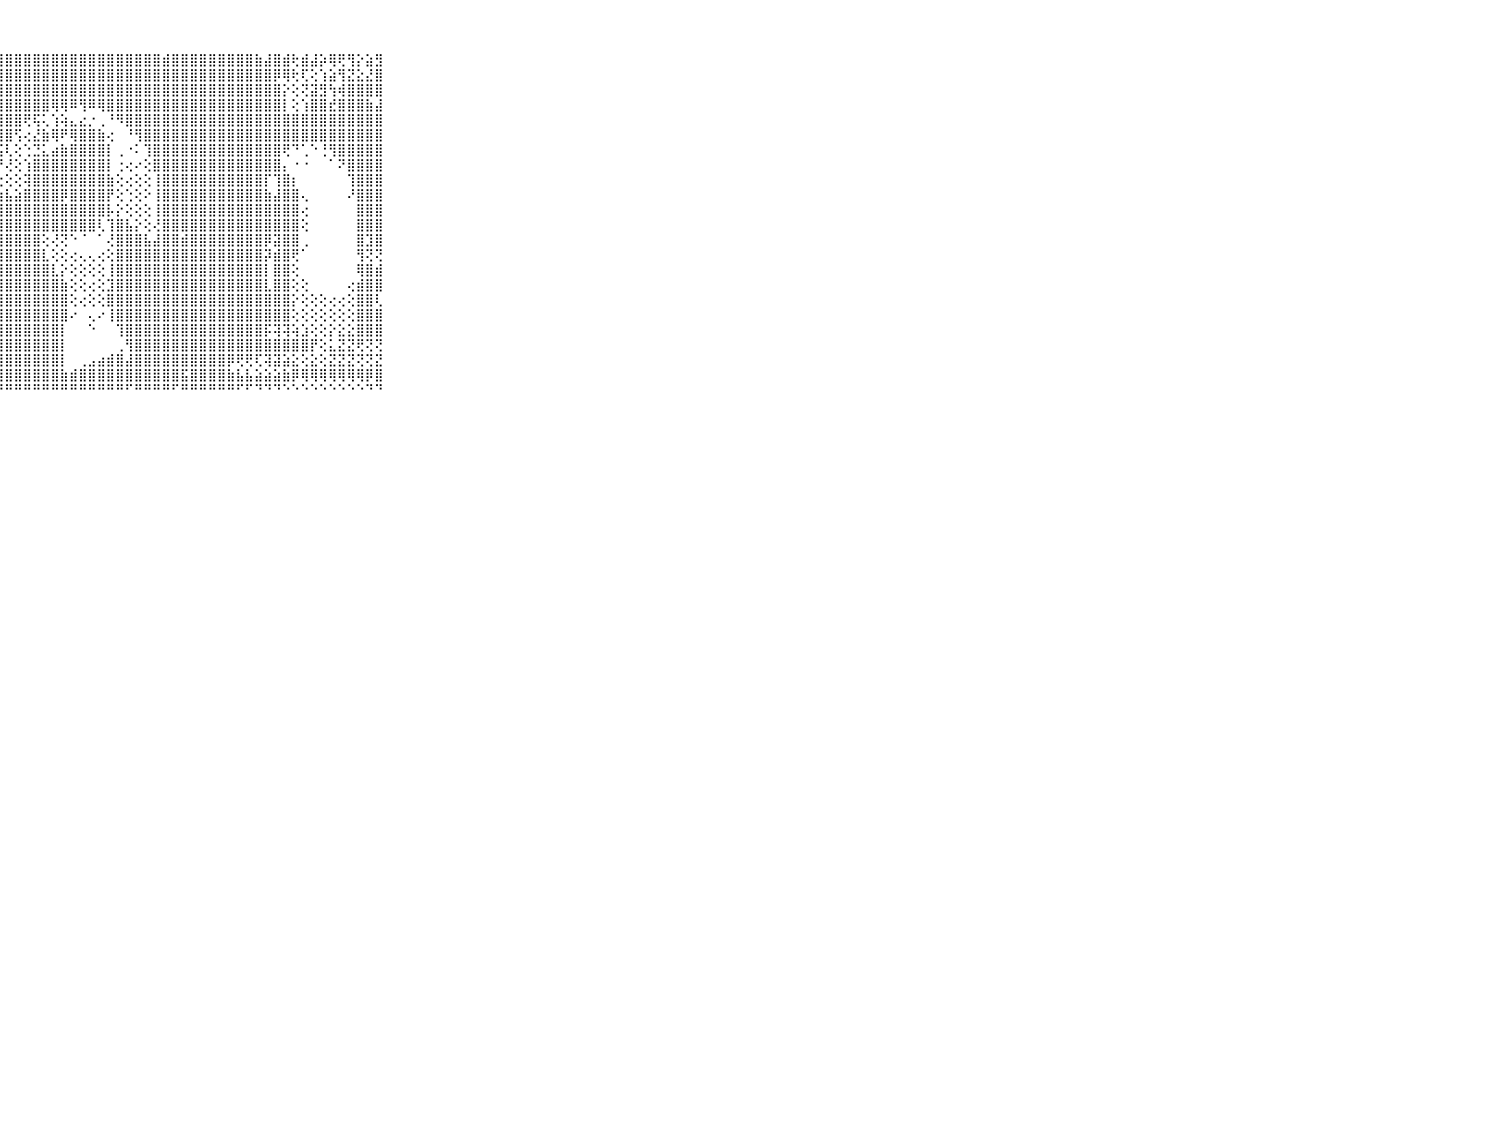

⠀⠀⠀⠀⠀⠀⠀⠀⠀⠀⠀⢸⣿⣿⢿⣿⢿⣿⣿⣿⣿⣿⣿⣿⣿⣿⣿⣿⣿⣿⣿⣿⣿⣿⣿⣿⣿⣿⣿⣿⣿⣿⣿⣿⣿⣾⣿⣿⣿⣿⣿⣿⣿⣿⣿⣷⣼⣿⣾⢗⣾⣼⡵⢿⢟⢻⡕⣵⣻⠀⠀⠀⠀⠀⠀⠀⠀⠀⠀⠀⠀
⠀⠀⠀⠀⠀⠀⠀⠀⠀⠀⠀⢱⢼⢝⡿⣿⣿⣿⣿⣿⣿⣷⣷⣿⣿⣿⣿⣿⣿⣿⣿⣿⣿⣿⣿⣿⣿⣿⣿⣿⣿⣿⣿⣿⣿⣿⣿⣿⣿⣿⣿⣿⣿⣿⣿⣿⣿⡿⢿⢗⢏⢕⢱⣵⢻⣝⣕⣜⣿⠀⠀⠀⠀⠀⠀⠀⠀⠀⠀⠀⠀
⠀⠀⠀⠀⠀⠀⠀⠀⠀⠀⠀⢸⢷⣷⣾⣷⣷⢿⡟⣿⣿⣿⣿⣿⣿⣿⣿⣿⣿⣿⣿⣿⣿⣿⣿⣿⣿⣿⣿⣿⣿⣿⣿⣿⣿⣿⣿⣿⣿⣿⣿⣿⣿⣿⣿⣿⣿⣿⡕⢕⢝⣽⣻⢳⢾⣿⣿⣿⣿⠀⠀⠀⠀⠀⠀⠀⠀⠀⠀⠀⠀
⠀⠀⠀⠀⠀⠀⠀⠀⠀⠀⠀⢱⣾⡿⢿⣿⣵⣾⣿⣿⣿⣿⣿⣿⣿⣿⣿⣿⣿⣿⣿⣿⣿⢿⢿⠿⢻⠿⢿⣿⣿⣿⣿⣿⣿⣿⣿⣿⣿⣿⣿⣿⣿⣿⣿⣿⣿⣿⡇⢕⢱⣿⣿⣞⣿⣿⣿⣷⣼⠀⠀⠀⠀⠀⠀⠀⠀⠀⠀⠀⠀
⠀⠀⠀⠀⠀⠀⠀⠀⠀⠀⠀⢱⣾⣿⣿⢟⡻⢻⣻⣿⣿⣿⣿⣿⣿⣿⣿⣿⣿⣿⢟⢯⢅⢱⢵⣄⣔⡐⢀⠘⠻⣿⣿⣿⣿⣿⣿⣿⣿⣿⣿⣿⣿⣿⣿⣿⣿⣿⣿⣿⣿⣿⣿⣿⣿⣿⣿⣿⣿⠀⠀⠀⠀⠀⠀⠀⠀⠀⠀⠀⠀
⠀⠀⠀⠀⠀⠀⠀⠀⠀⠀⠀⢸⣽⣿⡿⢞⢿⢿⡹⣿⣿⣹⣿⣟⢿⣿⣿⣿⣿⢫⢔⣜⣷⢿⠟⢿⣿⣿⣷⢔⠀⠘⢻⣿⣿⣿⣿⣿⣿⣿⣿⣿⣿⣿⣿⣿⣿⣿⣿⣿⣿⣿⣿⣿⣿⣿⣿⣿⣿⠀⠀⠀⠀⠀⠀⠀⠀⠀⠀⠀⠀
⠀⠀⠀⠀⠀⠀⠀⠀⠀⠀⠀⢕⣧⣕⢵⡼⣽⣳⣿⣷⢷⡾⣿⣿⣿⣿⣿⣯⢇⢕⢑⣙⣅⣴⣷⣿⣿⣿⣿⡇⢀⠐⠅⢹⣿⣿⣿⣿⣿⣿⣿⣿⣿⣿⣿⣿⣿⣿⢟⠙⢁⠑⢘⢻⣿⣿⣿⣿⣿⠀⠀⠀⠀⠀⠀⠀⠀⠀⠀⠀⠀
⠀⠀⠀⠀⠀⠀⠀⠀⠀⠀⠀⢕⢝⢝⣗⣷⣵⣿⡝⢟⢿⣿⣿⣯⣿⣿⣿⡟⢜⢕⢱⣿⣿⣿⣿⣿⣿⣿⣿⡇⢐⢔⠔⢕⣿⣿⣿⣿⣿⣿⣿⣿⣿⣿⣿⣿⣿⣿⡄⠐⠐⠀⠀⠁⠝⣿⣿⣿⣿⠀⠀⠀⠀⠀⠀⠀⠀⠀⠀⠀⠀
⠀⠀⠀⠀⠀⠀⠀⠀⠀⠀⠀⢕⢇⢕⣗⡵⢵⡽⢽⢝⣹⣝⣝⣗⣺⣿⣿⢕⢕⢕⢽⣿⣿⣿⣿⣿⣿⣿⣿⣷⢕⢔⢕⢕⢸⣿⣿⣿⣿⣿⣿⣿⣿⣿⣿⣿⡏⢹⣿⡆⠀⠀⠀⠀⠀⢹⣿⣿⣿⠀⠀⠀⠀⠀⠀⠀⠀⠀⠀⠀⠀
⠀⠀⠀⠀⠀⠀⠀⠀⠀⠀⠀⢱⢜⣕⣽⢟⢝⢷⣗⡗⣗⡗⢳⢗⢻⣿⣯⣵⣧⣵⣿⣿⣿⣿⡿⣿⣿⣿⣿⡟⢕⢑⢕⠕⢸⣿⣿⣿⣿⣿⣿⣿⣿⣿⣿⣿⣷⣼⣿⣿⢄⠀⠀⠀⠀⠜⣿⣿⣿⠀⠀⠀⠀⠀⠀⠀⠀⠀⠀⠀⠀
⠀⠀⠀⠀⠀⠀⠀⠀⠀⠀⠀⢜⢝⢟⢝⣗⢗⢗⢞⢻⡻⢧⢼⢿⢿⢽⢿⣿⣿⣿⣿⣿⣿⣿⣿⣿⣿⣿⣿⡧⡕⢕⢕⢕⢸⣿⣿⣿⣿⣿⣿⣿⣿⣿⣿⣿⣿⣿⣿⣿⢔⠀⠀⠀⠀⠀⣿⣿⣿⠀⠀⠀⠀⠀⠀⠀⠀⠀⠀⠀⠀
⠀⠀⠀⠀⠀⠀⠀⠀⠀⠀⠀⢕⢕⢕⢸⢱⢵⢵⢵⢵⢵⢼⢽⢿⢽⣽⡽⣿⣿⣿⣿⣿⣿⣿⣿⣿⣿⣿⢇⢹⣿⣧⡕⢕⢜⣿⣿⣿⣿⣿⣿⣿⣿⣿⣿⣿⣿⣿⣿⣿⢕⠀⠀⠀⠀⠀⣿⣿⣿⠀⠀⠀⠀⠀⠀⠀⠀⠀⠀⠀⠀
⠀⠀⠀⠀⠀⠀⠀⠀⠀⠀⠀⣕⢇⢸⢝⡇⣝⢿⣟⣹⣝⣝⣝⣻⣹⢟⣟⣿⣿⣿⣿⣿⢕⢜⢝⠑⠈⠀⠁⢜⣿⣿⣿⣧⣼⣿⣿⣾⣿⣿⣿⣿⣿⣿⣿⣿⡿⣽⣿⣿⢀⠀⠀⠀⠀⠀⣿⣹⣿⠀⠀⠀⠀⠀⠀⠀⠀⠀⠀⠀⠀
⠀⠀⠀⠀⠀⠀⠀⠀⠀⠀⠀⢗⢧⢕⢗⢇⣗⣗⣷⣗⣷⣷⣻⣷⣷⣾⣷⣿⣿⣿⣿⣿⣇⢕⢕⢔⢄⢄⢔⢕⣿⣿⣿⣿⣿⣿⣿⣿⣿⣿⣿⣿⣿⣿⣿⣿⡽⣾⣿⢟⠁⠀⠀⠀⠀⠀⢻⢝⢝⠀⠀⠀⠀⠀⠀⠀⠀⠀⠀⠀⠀
⠀⠀⠀⠀⠀⠀⠀⠀⠀⠀⠀⢱⣷⣷⡷⢧⣵⣷⢷⢧⢵⣧⣼⢷⣿⣿⣿⣿⣿⣿⣿⣿⣿⣇⡕⢕⢕⢕⢕⢸⣿⣿⣿⣿⣿⣿⣿⣿⣿⣿⣿⣿⣿⣿⣿⣿⡇⣿⣿⢕⠀⠀⠀⠀⠀⠀⢿⣿⣾⠀⠀⠀⠀⠀⠀⠀⠀⠀⠀⠀⠀
⠀⠀⠀⠀⠀⠀⠀⠀⠀⠀⠀⢸⣷⣾⣿⣿⣿⣟⣿⣿⣻⣿⣿⣿⣿⣿⣿⣿⣿⣿⣿⣿⣿⣿⣷⢕⢕⢔⢕⣹⣿⣿⣿⣿⣿⣿⣿⣿⣿⣿⣿⣿⣿⣿⣿⣿⣇⣿⣿⢕⢕⠀⠀⠀⠀⢔⣾⣿⣿⠀⠀⠀⠀⠀⠀⠀⠀⠀⠀⠀⠀
⠀⠀⠀⠀⠀⠀⠀⠀⠀⠀⠀⣿⣽⣿⣿⣿⢿⣿⣾⣿⣿⣿⣿⣿⣿⣿⣿⣿⣿⣿⣿⣿⣿⣿⣿⢕⢔⢕⢕⣿⣿⣿⣿⣿⣿⣿⣿⣿⣿⣿⣿⣿⣿⣿⣿⣿⣿⣿⣿⡕⢕⢕⢕⢔⢔⢕⣿⣿⢇⠀⠀⠀⠀⠀⠀⠀⠀⠀⠀⠀⠀
⠀⠀⠀⠀⠀⠀⠀⠀⠀⠀⠀⣿⣿⣿⣿⣿⣿⣿⣿⣿⣿⣿⣿⣿⣿⣿⣿⣿⣿⣿⣿⣿⣿⣿⣿⠔⠀⢄⠔⢸⣿⣿⣿⣿⣿⣿⣿⣿⣿⣿⣿⣿⣿⣿⣿⣿⣿⣿⣿⢕⢕⢕⢕⢕⢕⢕⣿⣿⣿⠀⠀⠀⠀⠀⠀⠀⠀⠀⠀⠀⠀
⠀⠀⠀⠀⠀⠀⠀⠀⠀⠀⠀⣿⣿⣿⣿⣿⣿⣿⣿⣿⣿⣿⣿⣿⣿⣿⣿⣿⣿⣿⣿⣿⣿⣿⡇⠀⠀⠑⠀⠀⢹⣿⣿⣿⣿⣿⣿⣿⣿⣿⣿⣿⣿⣿⣿⣿⡯⢽⢽⢵⣱⢕⢕⡕⣕⣕⣿⣿⣿⠀⠀⠀⠀⠀⠀⠀⠀⠀⠀⠀⠀
⠀⠀⠀⠀⠀⠀⠀⠀⠀⠀⠀⣿⣿⣿⣿⣿⣿⣿⣿⣿⣿⣿⣿⣿⣿⣿⣿⣿⣿⣿⣿⣿⣿⣿⡇⠀⠀⠀⠀⠀⢀⢻⣿⣿⣿⣿⣿⣿⣿⣿⣿⣿⣿⣿⣿⣿⣿⣿⣿⣿⣿⡟⢕⣅⣝⣝⢟⢝⢝⠀⠀⠀⠀⠀⠀⠀⠀⠀⠀⠀⠀
⠀⠀⠀⠀⠀⠀⠀⠀⠀⠀⠀⣿⣿⣿⣿⣿⣿⣿⣿⣿⣿⣿⣿⣿⣿⣿⣿⣿⣿⣿⣿⣿⣿⣿⡇⠀⢀⣠⣴⣾⣿⣼⣿⣿⣿⣿⣿⣿⣿⣿⣿⣿⡿⢟⢟⢏⢽⣽⣵⣕⢕⣕⢕⣝⣝⣝⢝⢝⣝⠀⠀⠀⠀⠀⠀⠀⠀⠀⠀⠀⠀
⠀⠀⠀⠀⠀⠀⠀⠀⠀⠀⠀⣿⣿⣿⣿⣿⣿⣿⣿⣿⣿⣿⣿⣿⣿⣿⣿⣿⣿⣿⣿⣿⣿⣿⣷⣾⣿⣿⣿⣿⣿⣿⣿⣿⣿⣿⣿⣯⣿⣿⣿⣿⣷⣧⣧⣵⣵⣵⣷⡿⢿⢿⢿⢿⢿⢿⢿⡿⣿⠀⠀⠀⠀⠀⠀⠀⠀⠀⠀⠀⠀
⠀⠀⠀⠀⠀⠀⠀⠀⠀⠀⠀⠛⠛⠛⠛⠛⠛⠛⠛⠛⠛⠛⠛⠛⠛⠛⠛⠛⠛⠛⠛⠛⠛⠛⠛⠛⠛⠛⠛⠛⠛⠋⠛⠛⠛⠛⠋⠛⠛⠛⠛⠛⠛⠋⠋⠙⠙⠙⠑⠑⠑⠑⠑⠑⠑⠑⠑⠙⠙⠀⠀⠀⠀⠀⠀⠀⠀⠀⠀⠀⠀